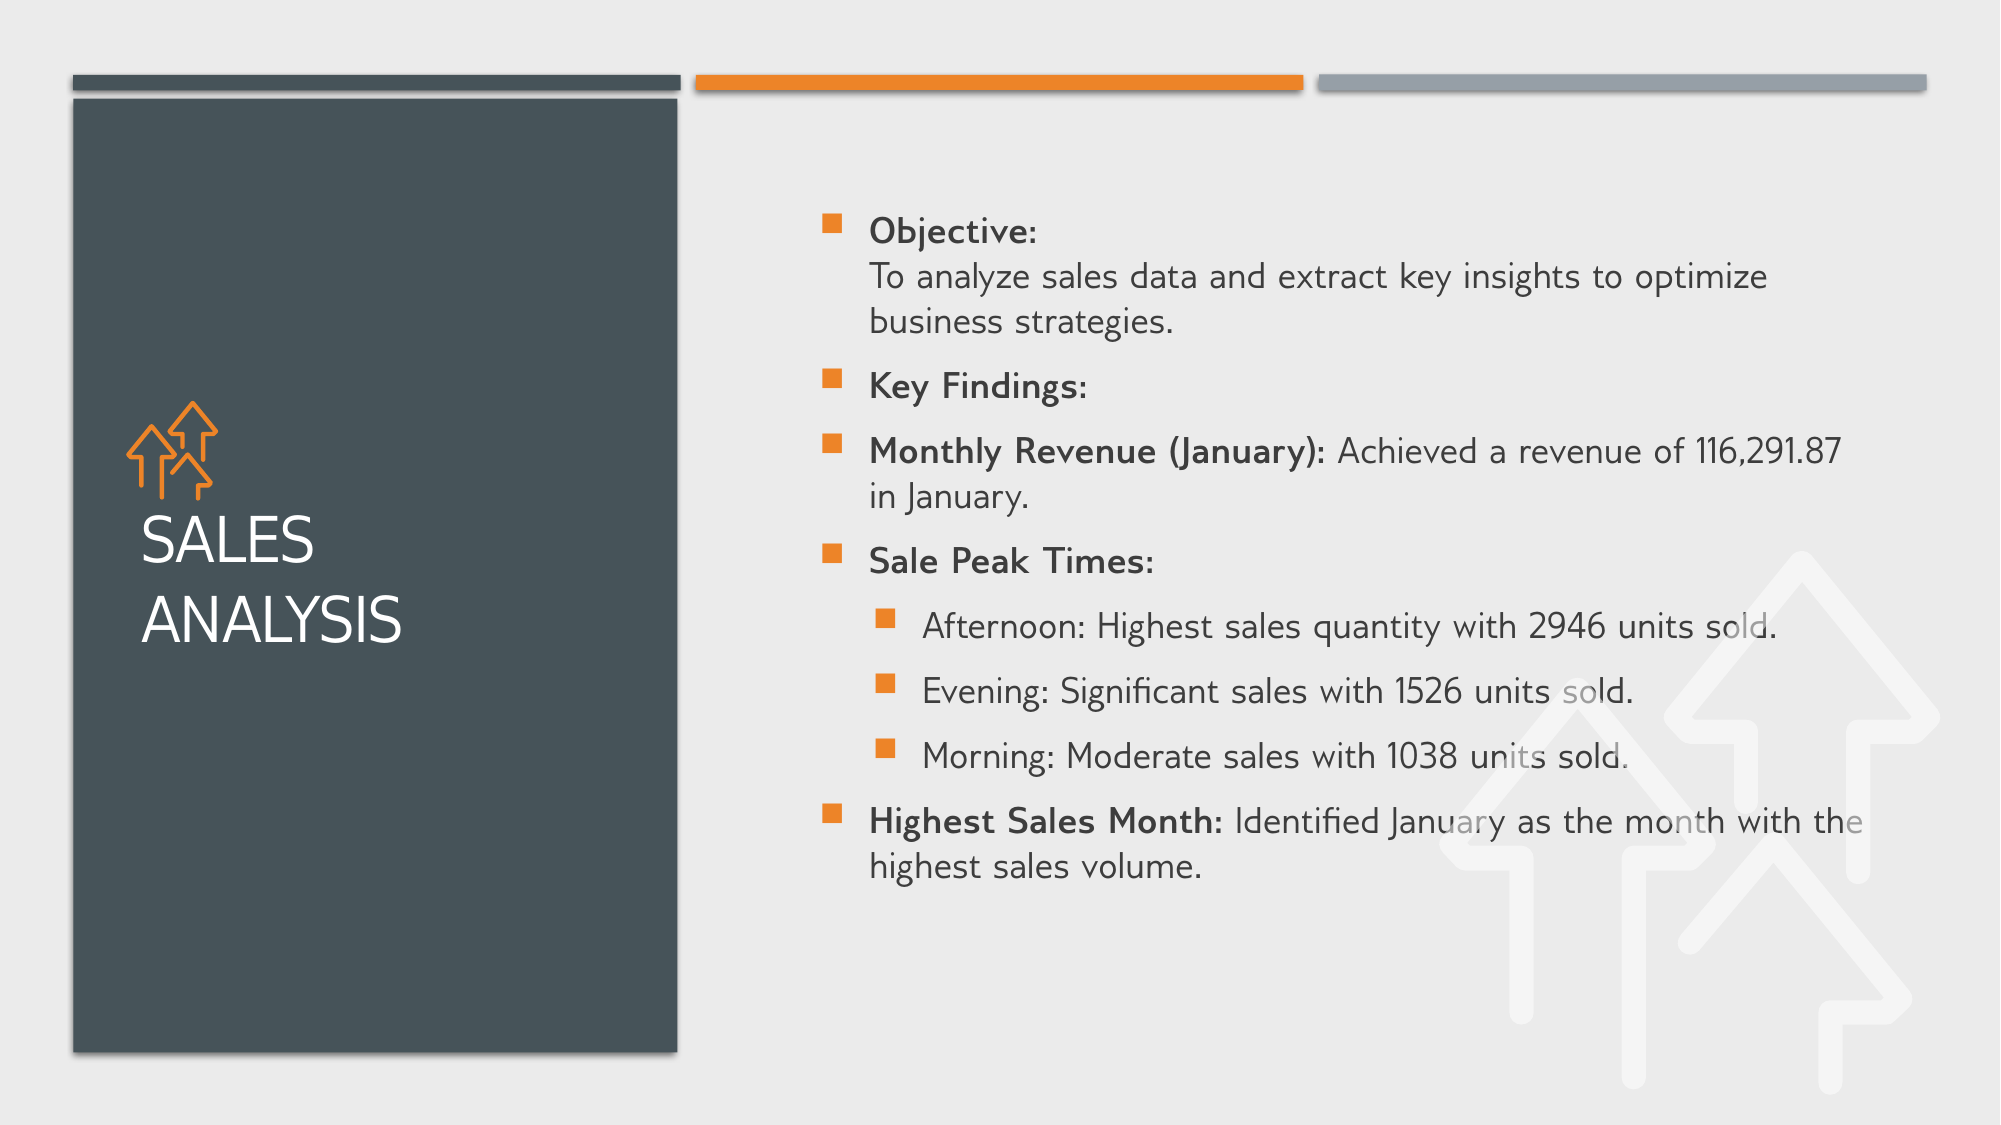

Objective:
To analyze sales data and extract key insights to optimize business strategies.
Key Findings:
Monthly Revenue (January): Achieved a revenue of 116,291.87 in January.
Sale Peak Times:
Afternoon: Highest sales quantity with 2946 units sold.
Evening: Significant sales with 1526 units sold.
Morning: Moderate sales with 1038 units sold.
Highest Sales Month: Identified January as the month with the highest sales volume.

# Sales Analysis